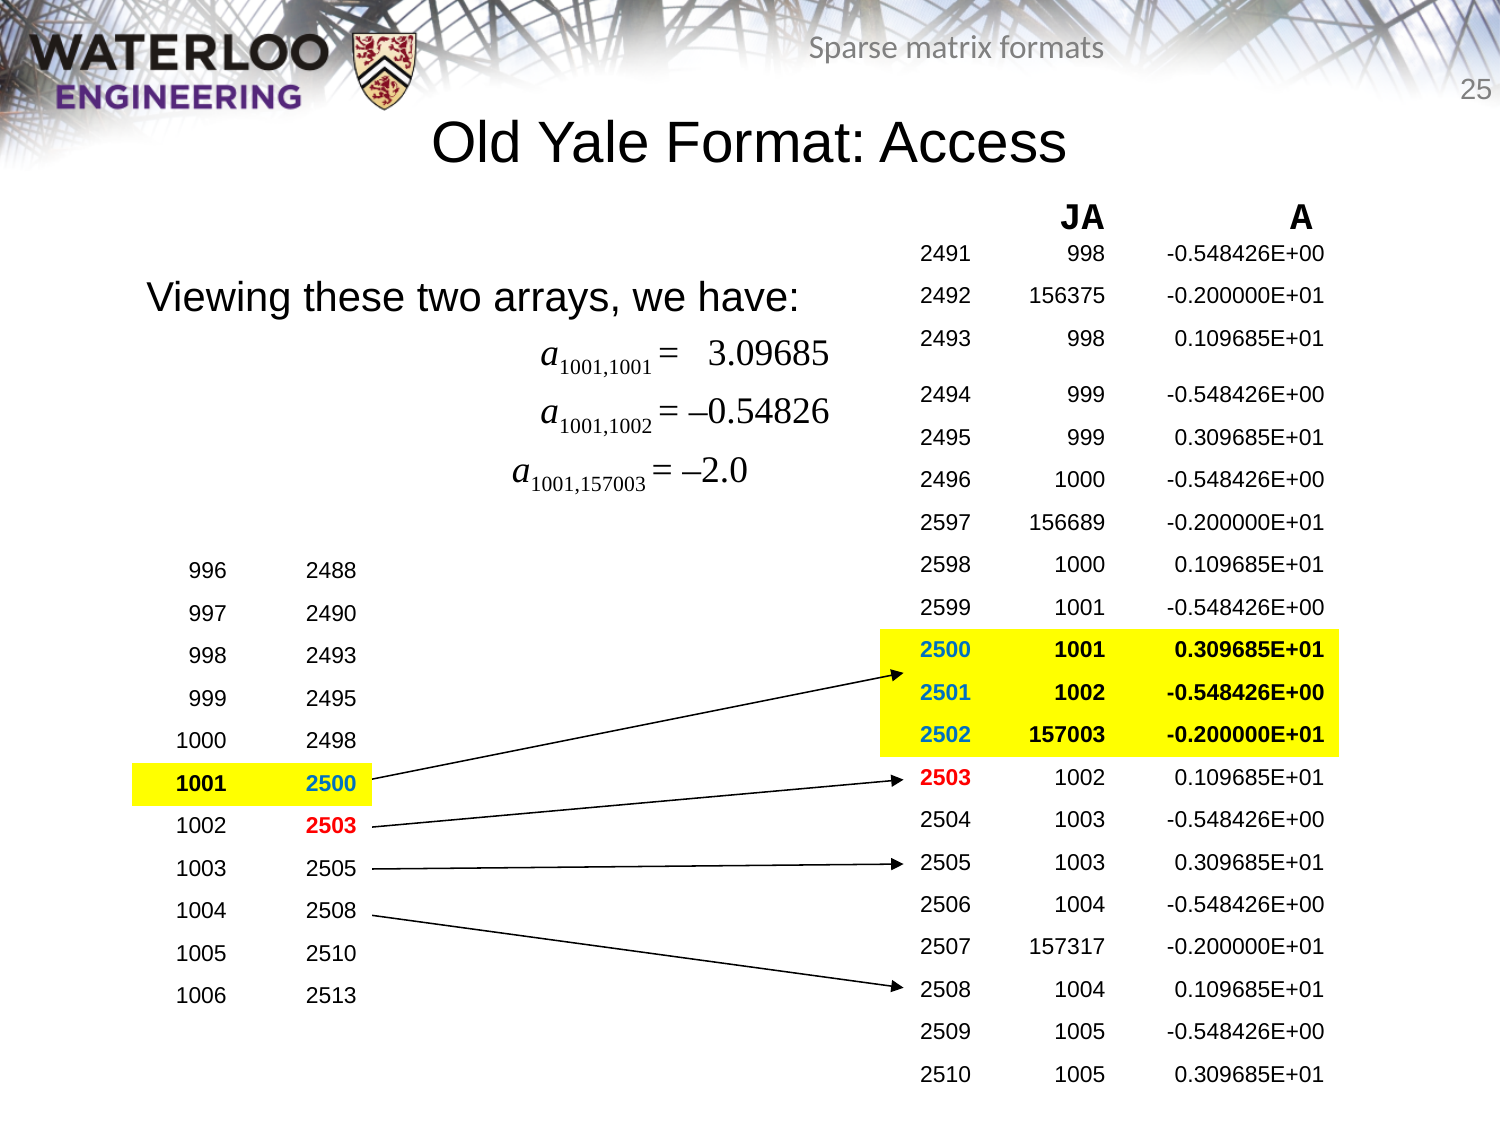

# Old Yale Format: Access
JA
A
| 2491 | 998 | -0.548426E+00 |
| --- | --- | --- |
| 2492 | 156375 | -0.200000E+01 |
| 2493 | 998 | 0.109685E+01 |
| 2494 | 999 | -0.548426E+00 |
| 2495 | 999 | 0.309685E+01 |
| 2496 | 1000 | -0.548426E+00 |
| 2597 | 156689 | -0.200000E+01 |
| 2598 | 1000 | 0.109685E+01 |
| 2599 | 1001 | -0.548426E+00 |
| 2500 | 1001 | 0.309685E+01 |
| 2501 | 1002 | -0.548426E+00 |
| 2502 | 157003 | -0.200000E+01 |
| 2503 | 1002 | 0.109685E+01 |
| 2504 | 1003 | -0.548426E+00 |
| 2505 | 1003 | 0.309685E+01 |
| 2506 | 1004 | -0.548426E+00 |
| 2507 | 157317 | -0.200000E+01 |
| 2508 | 1004 | 0.109685E+01 |
| 2509 | 1005 | -0.548426E+00 |
| 2510 | 1005 | 0.309685E+01 |
	Viewing these two arrays, we have:
			   a1001,1001 =   3.09685
			   a1001,1002 = –0.54826
			a1001,157003 = –2.0
| 996 | 2488 |
| --- | --- |
| 997 | 2490 |
| 998 | 2493 |
| 999 | 2495 |
| 1000 | 2498 |
| 1001 | 2500 |
| 1002 | 2503 |
| 1003 | 2505 |
| 1004 | 2508 |
| 1005 | 2510 |
| 1006 | 2513 |